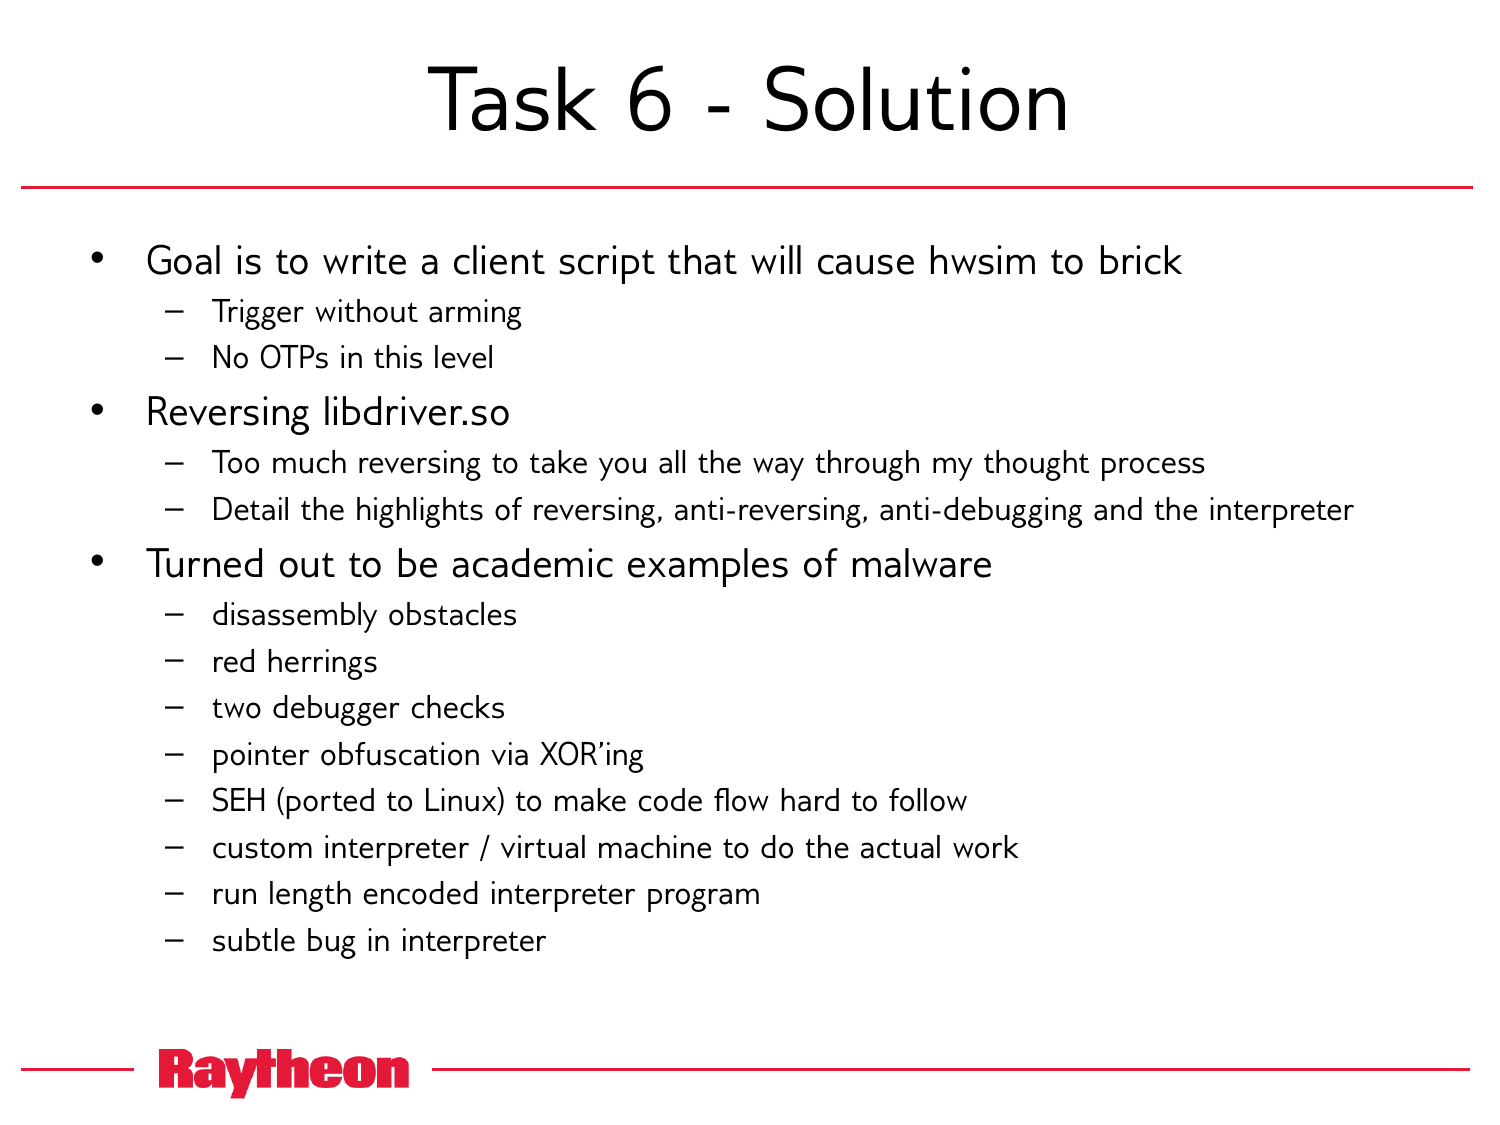

# Task 6 - Solution
Goal is to write a client script that will cause hwsim to brick
Trigger without arming
No OTPs in this level
Reversing libdriver.so
Too much reversing to take you all the way through my thought process
Detail the highlights of reversing, anti-reversing, anti-debugging and the interpreter
Turned out to be academic examples of malware
disassembly obstacles
red herrings
two debugger checks
pointer obfuscation via XOR’ing
SEH (ported to Linux) to make code flow hard to follow
custom interpreter / virtual machine to do the actual work
run length encoded interpreter program
subtle bug in interpreter